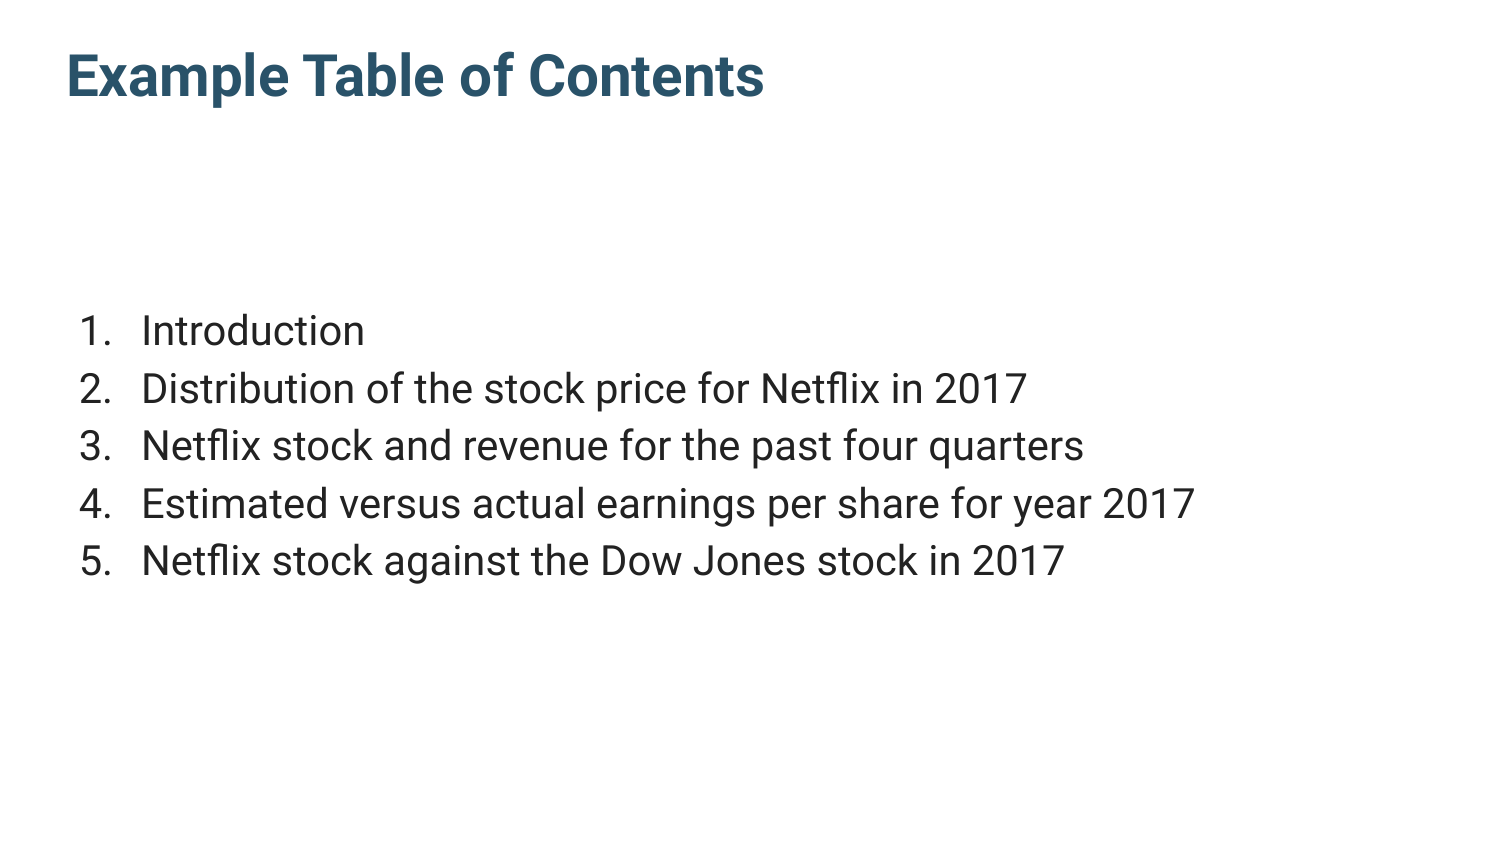

# Example Table of Contents
Introduction
Distribution of the stock price for Netflix in 2017
Netflix stock and revenue for the past four quarters
Estimated versus actual earnings per share for year 2017
Netflix stock against the Dow Jones stock in 2017